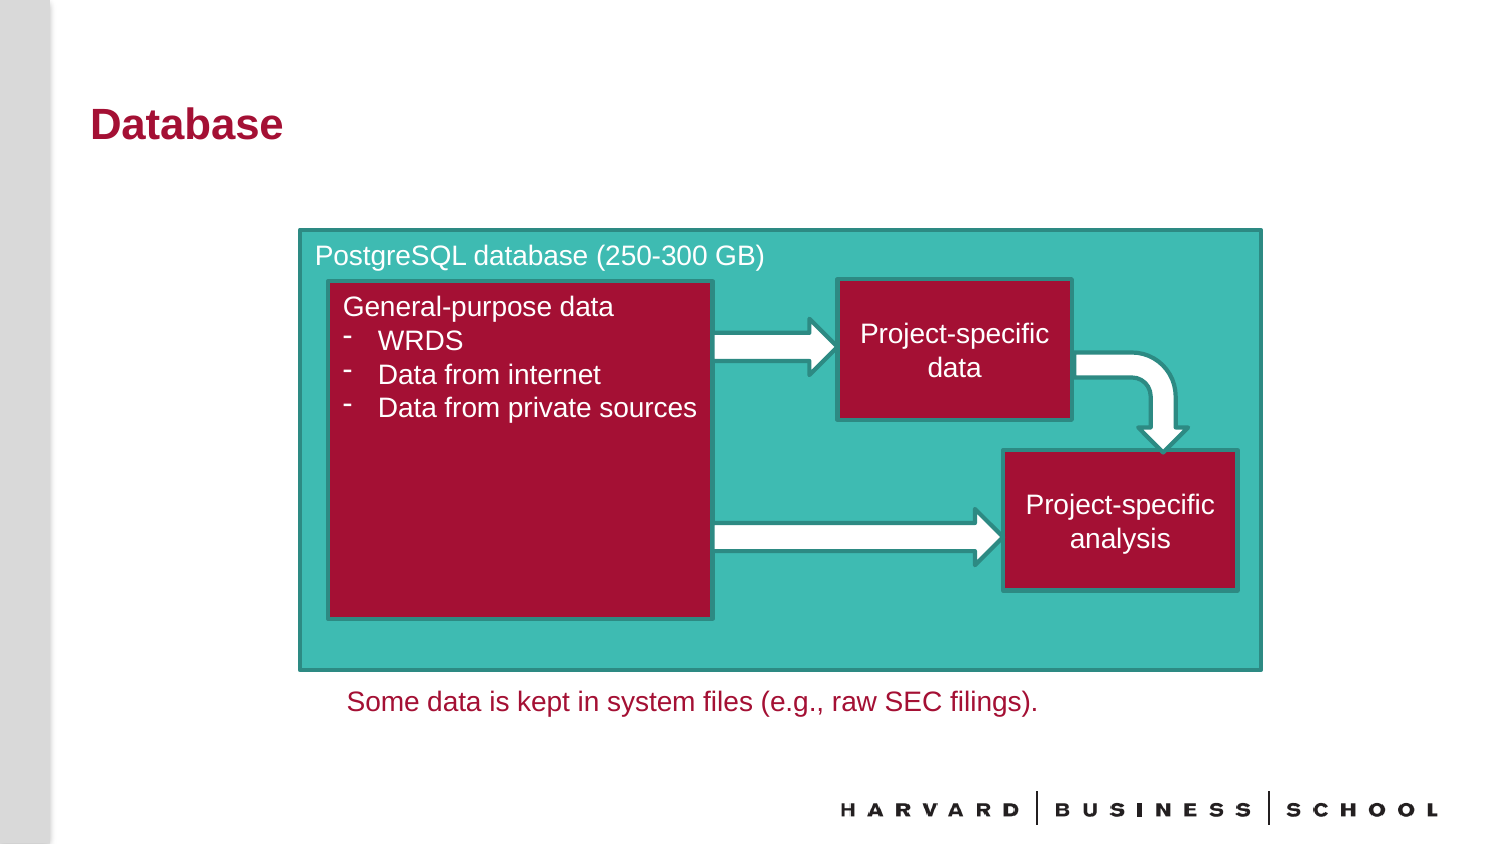

# Database
PostgreSQL database (250-300 GB)
Project-specific data
General-purpose data
WRDS
Data from internet
Data from private sources

Project-specific analysis

Some data is kept in system files (e.g., raw SEC filings).